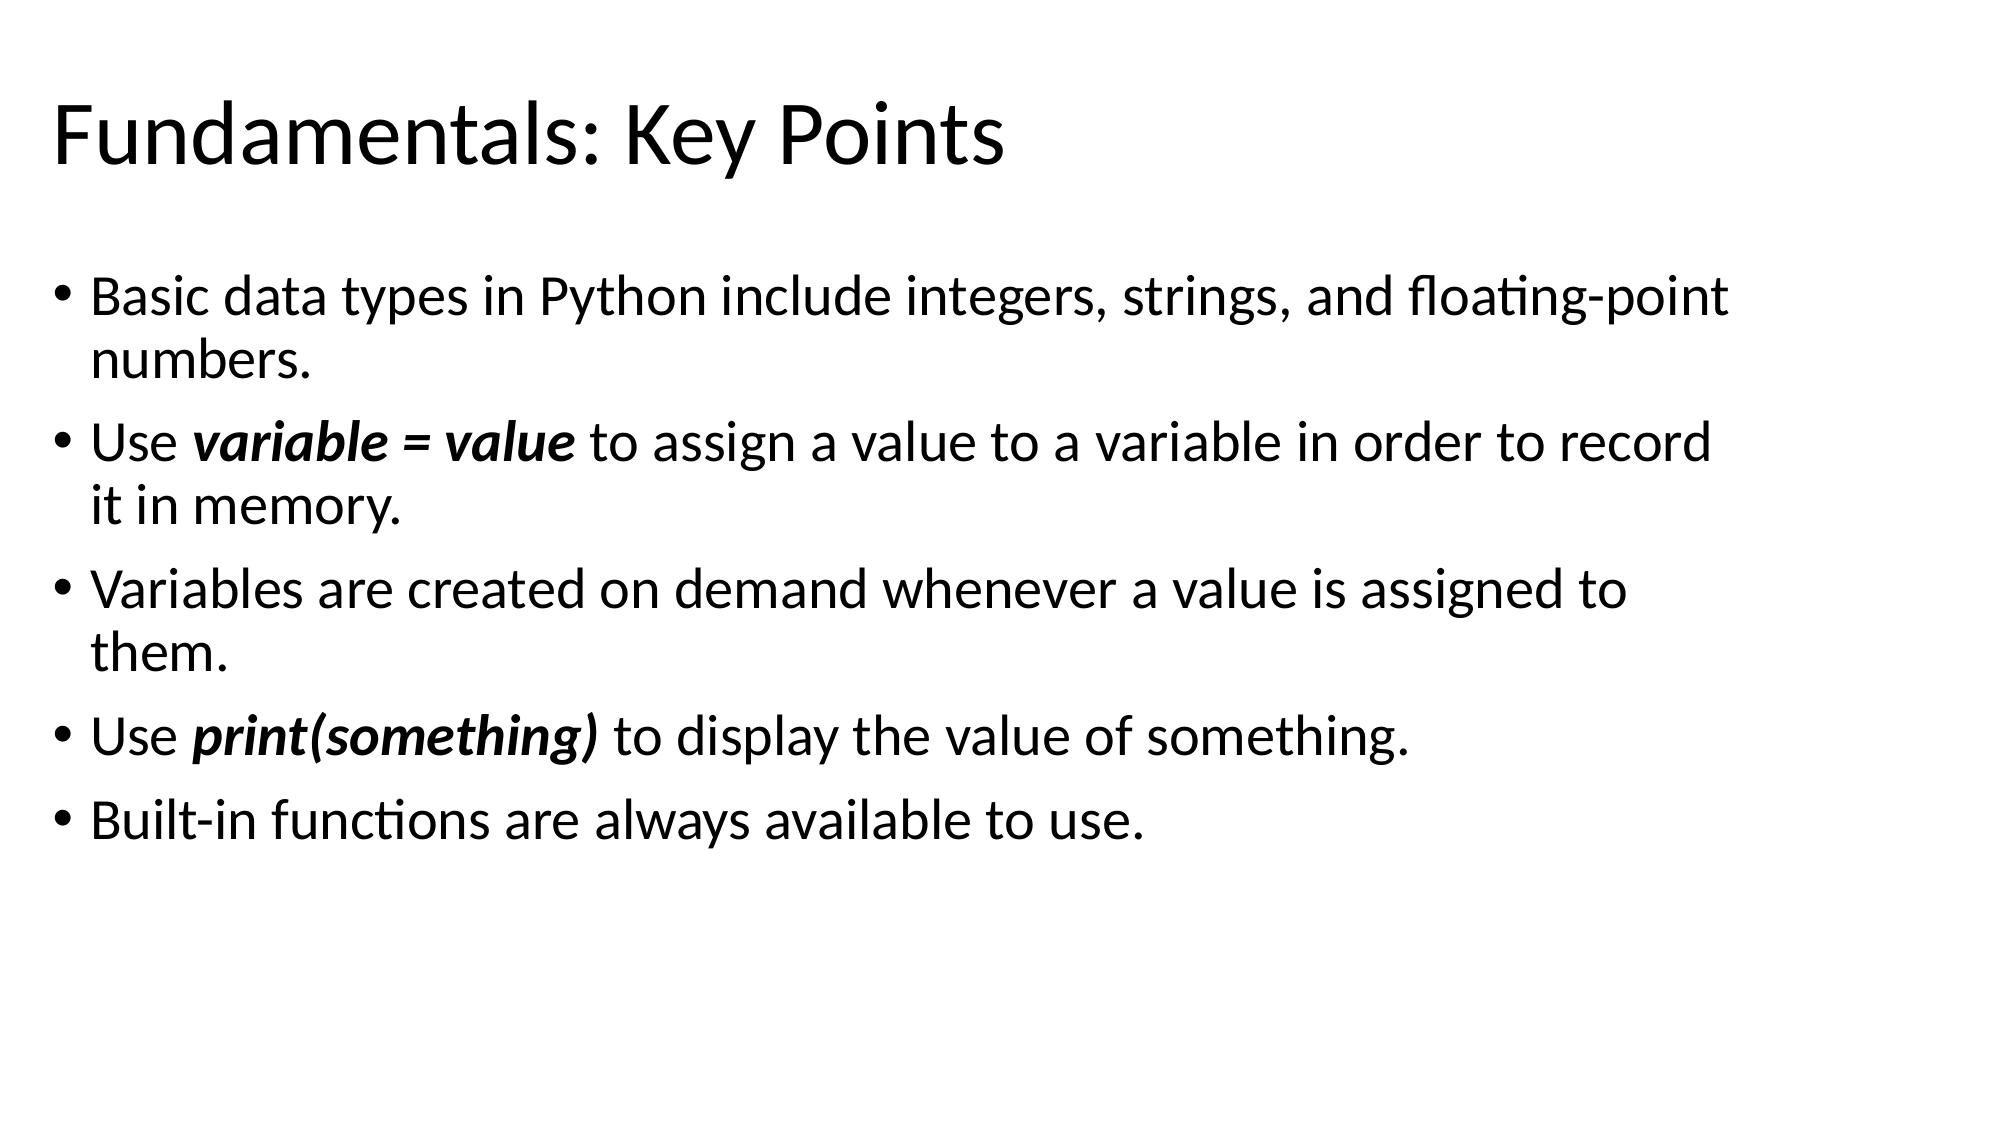

# Fundamentals: Key Points
Basic data types in Python include integers, strings, and floating-point numbers.
Use variable = value to assign a value to a variable in order to record it in memory.
Variables are created on demand whenever a value is assigned to them.
Use print(something) to display the value of something.
Built-in functions are always available to use.